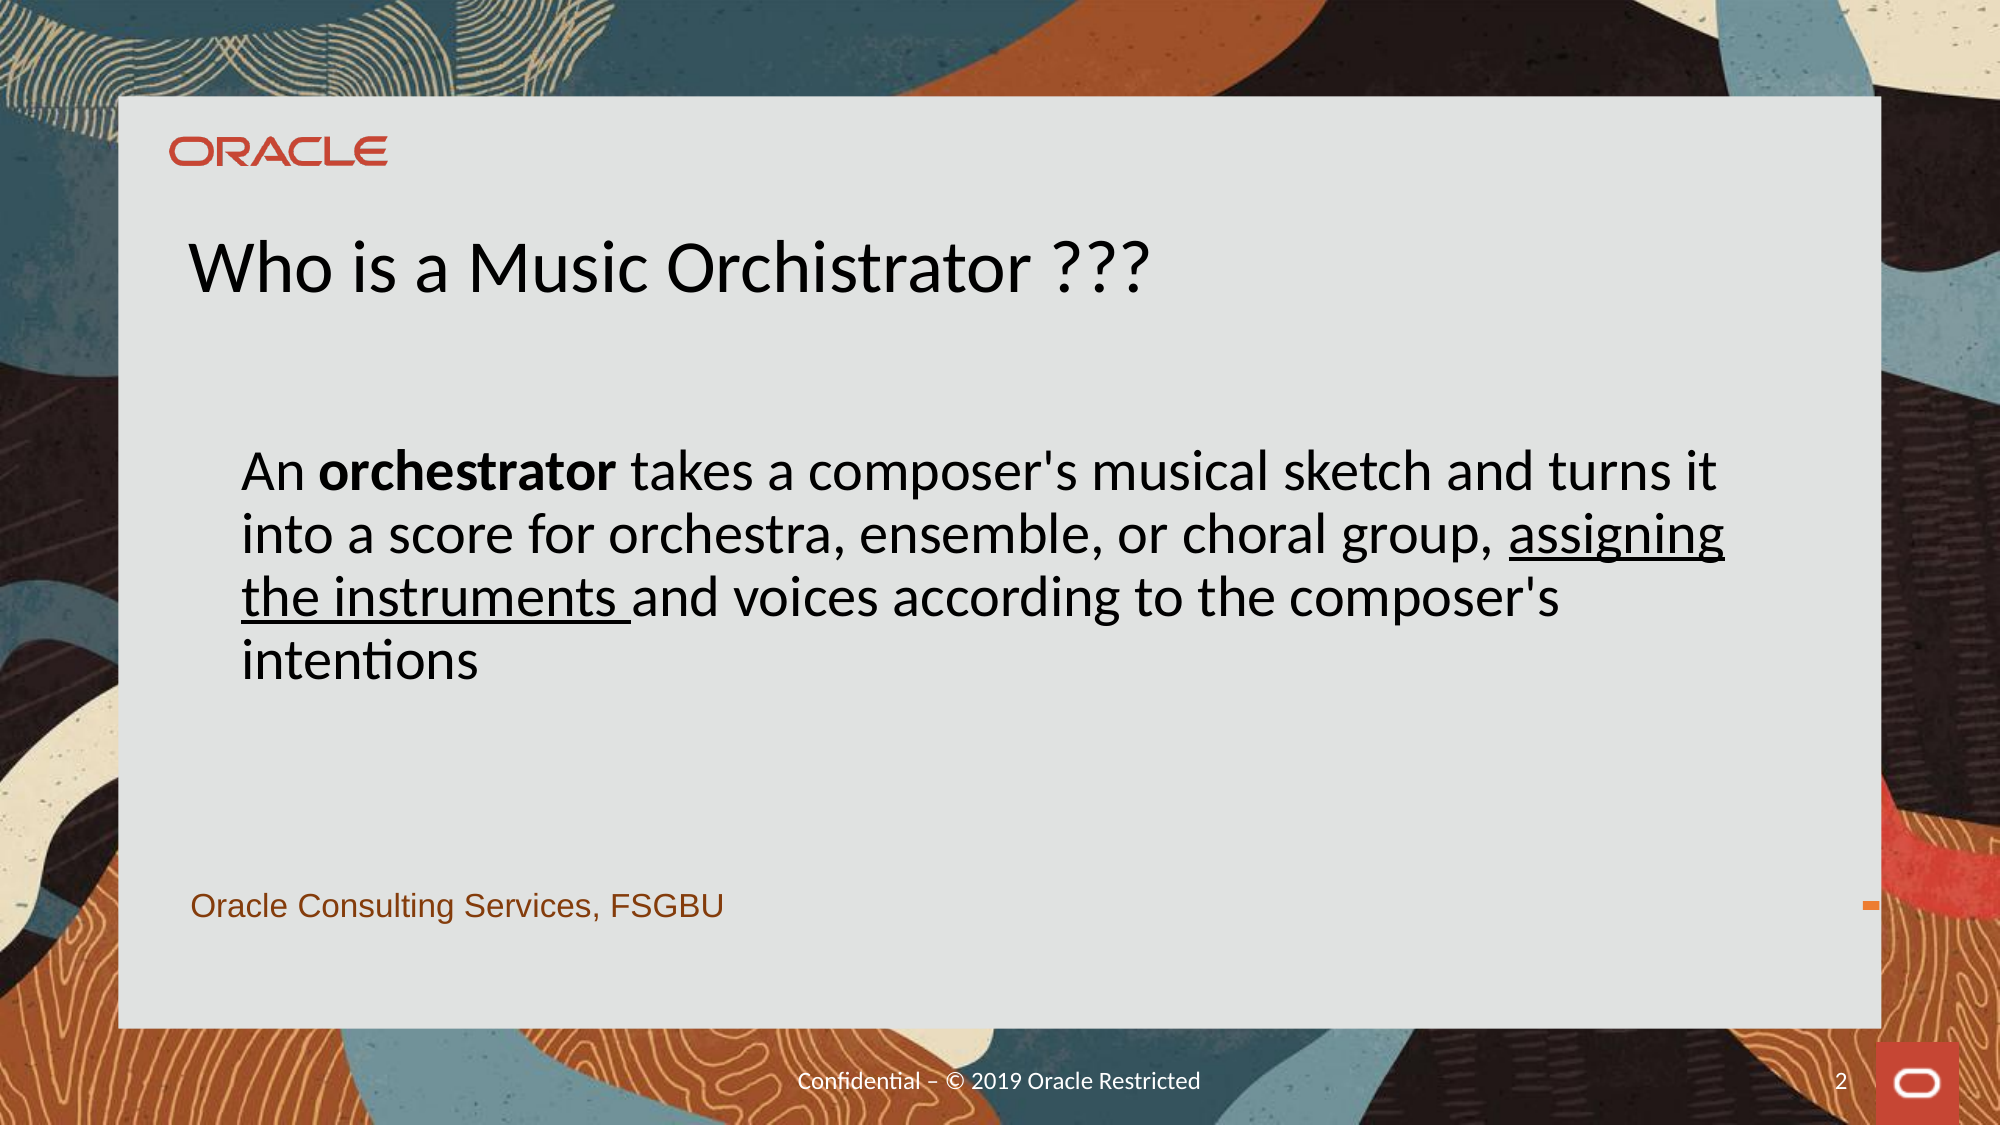

# Who is a Music Orchistrator ???
An orchestrator takes a composer's musical sketch and turns it into a score for orchestra, ensemble, or choral group, assigning the instruments and voices according to the composer's intentions

Oracle Consulting Services, FSGBU
Confidential – © 2019 Oracle Restricted
2